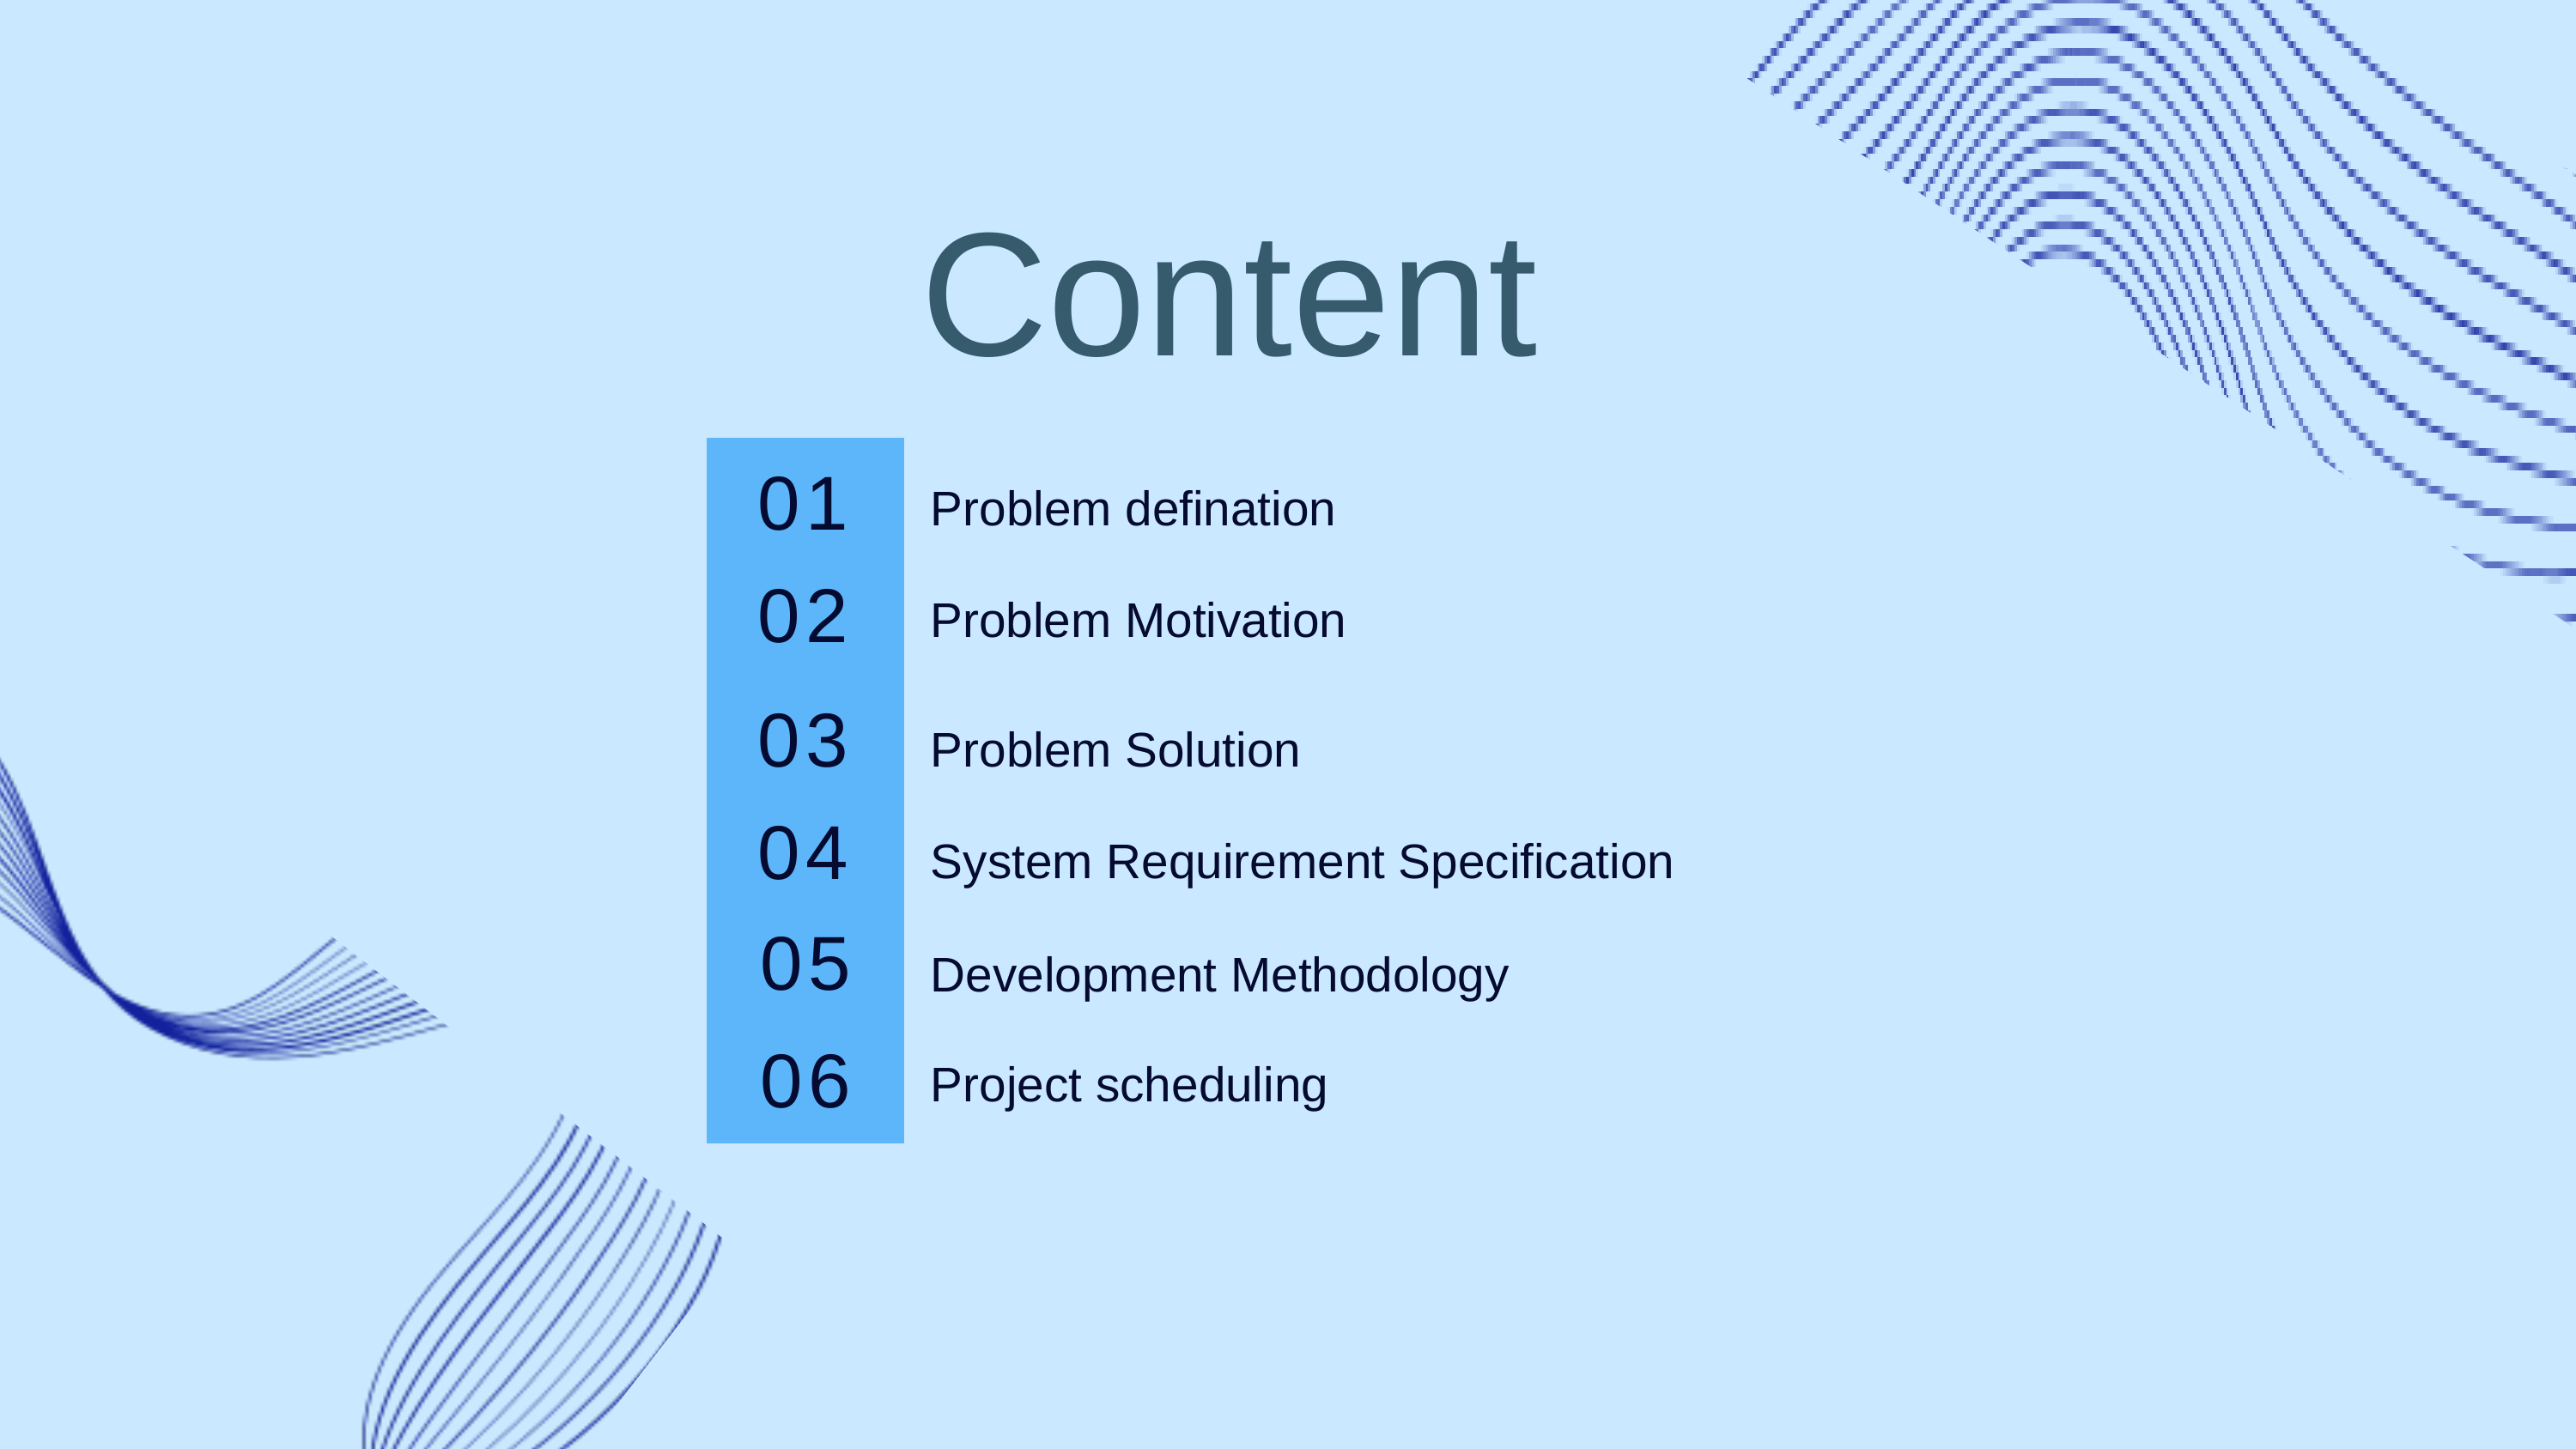

Content

01
Problem defination
02
Problem Motivation
03
Problem Solution

04
System Requirement Specification
05
Development Methodology
06
Project scheduling